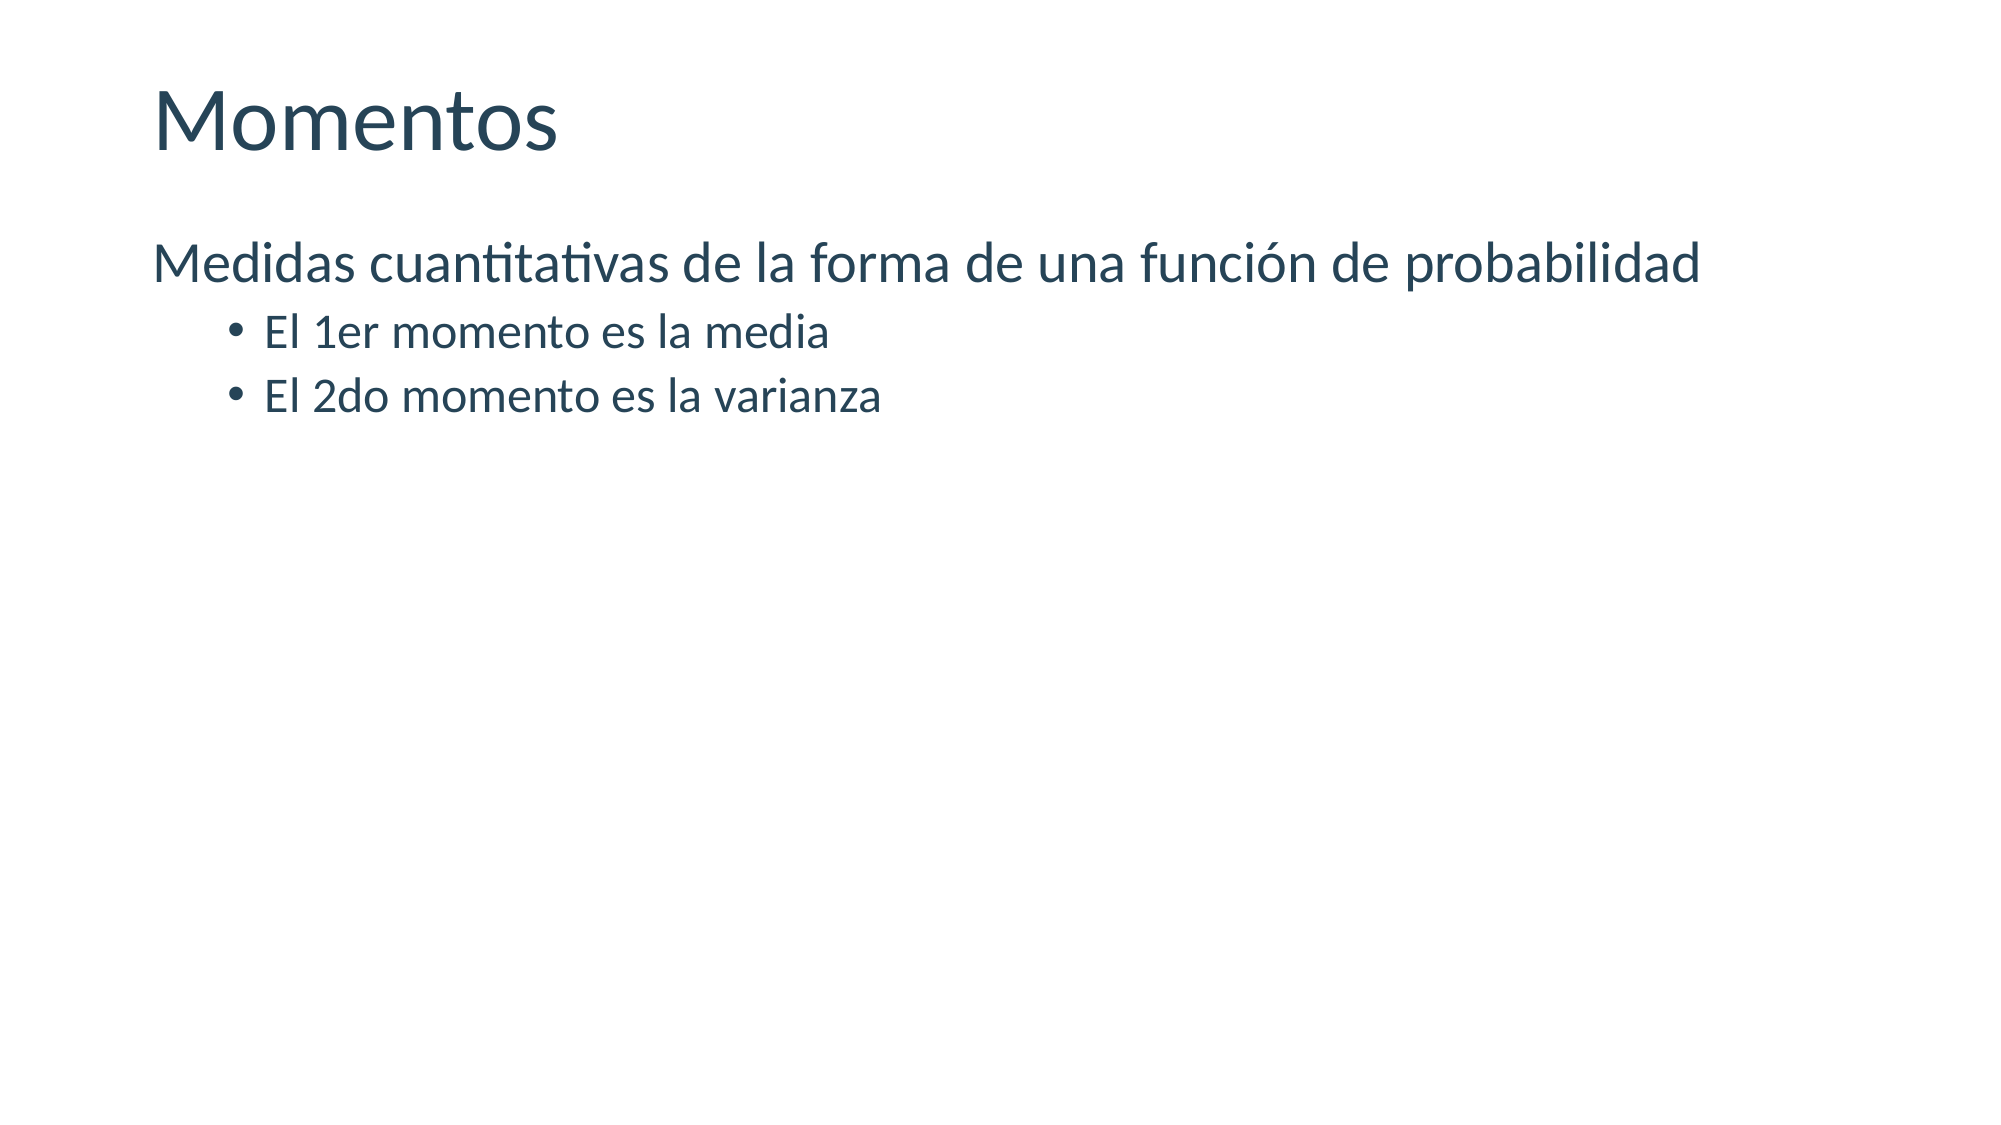

# Momentos
Medidas cuantitativas de la forma de una función de probabilidad
El 1er momento es la media
El 2do momento es la varianza